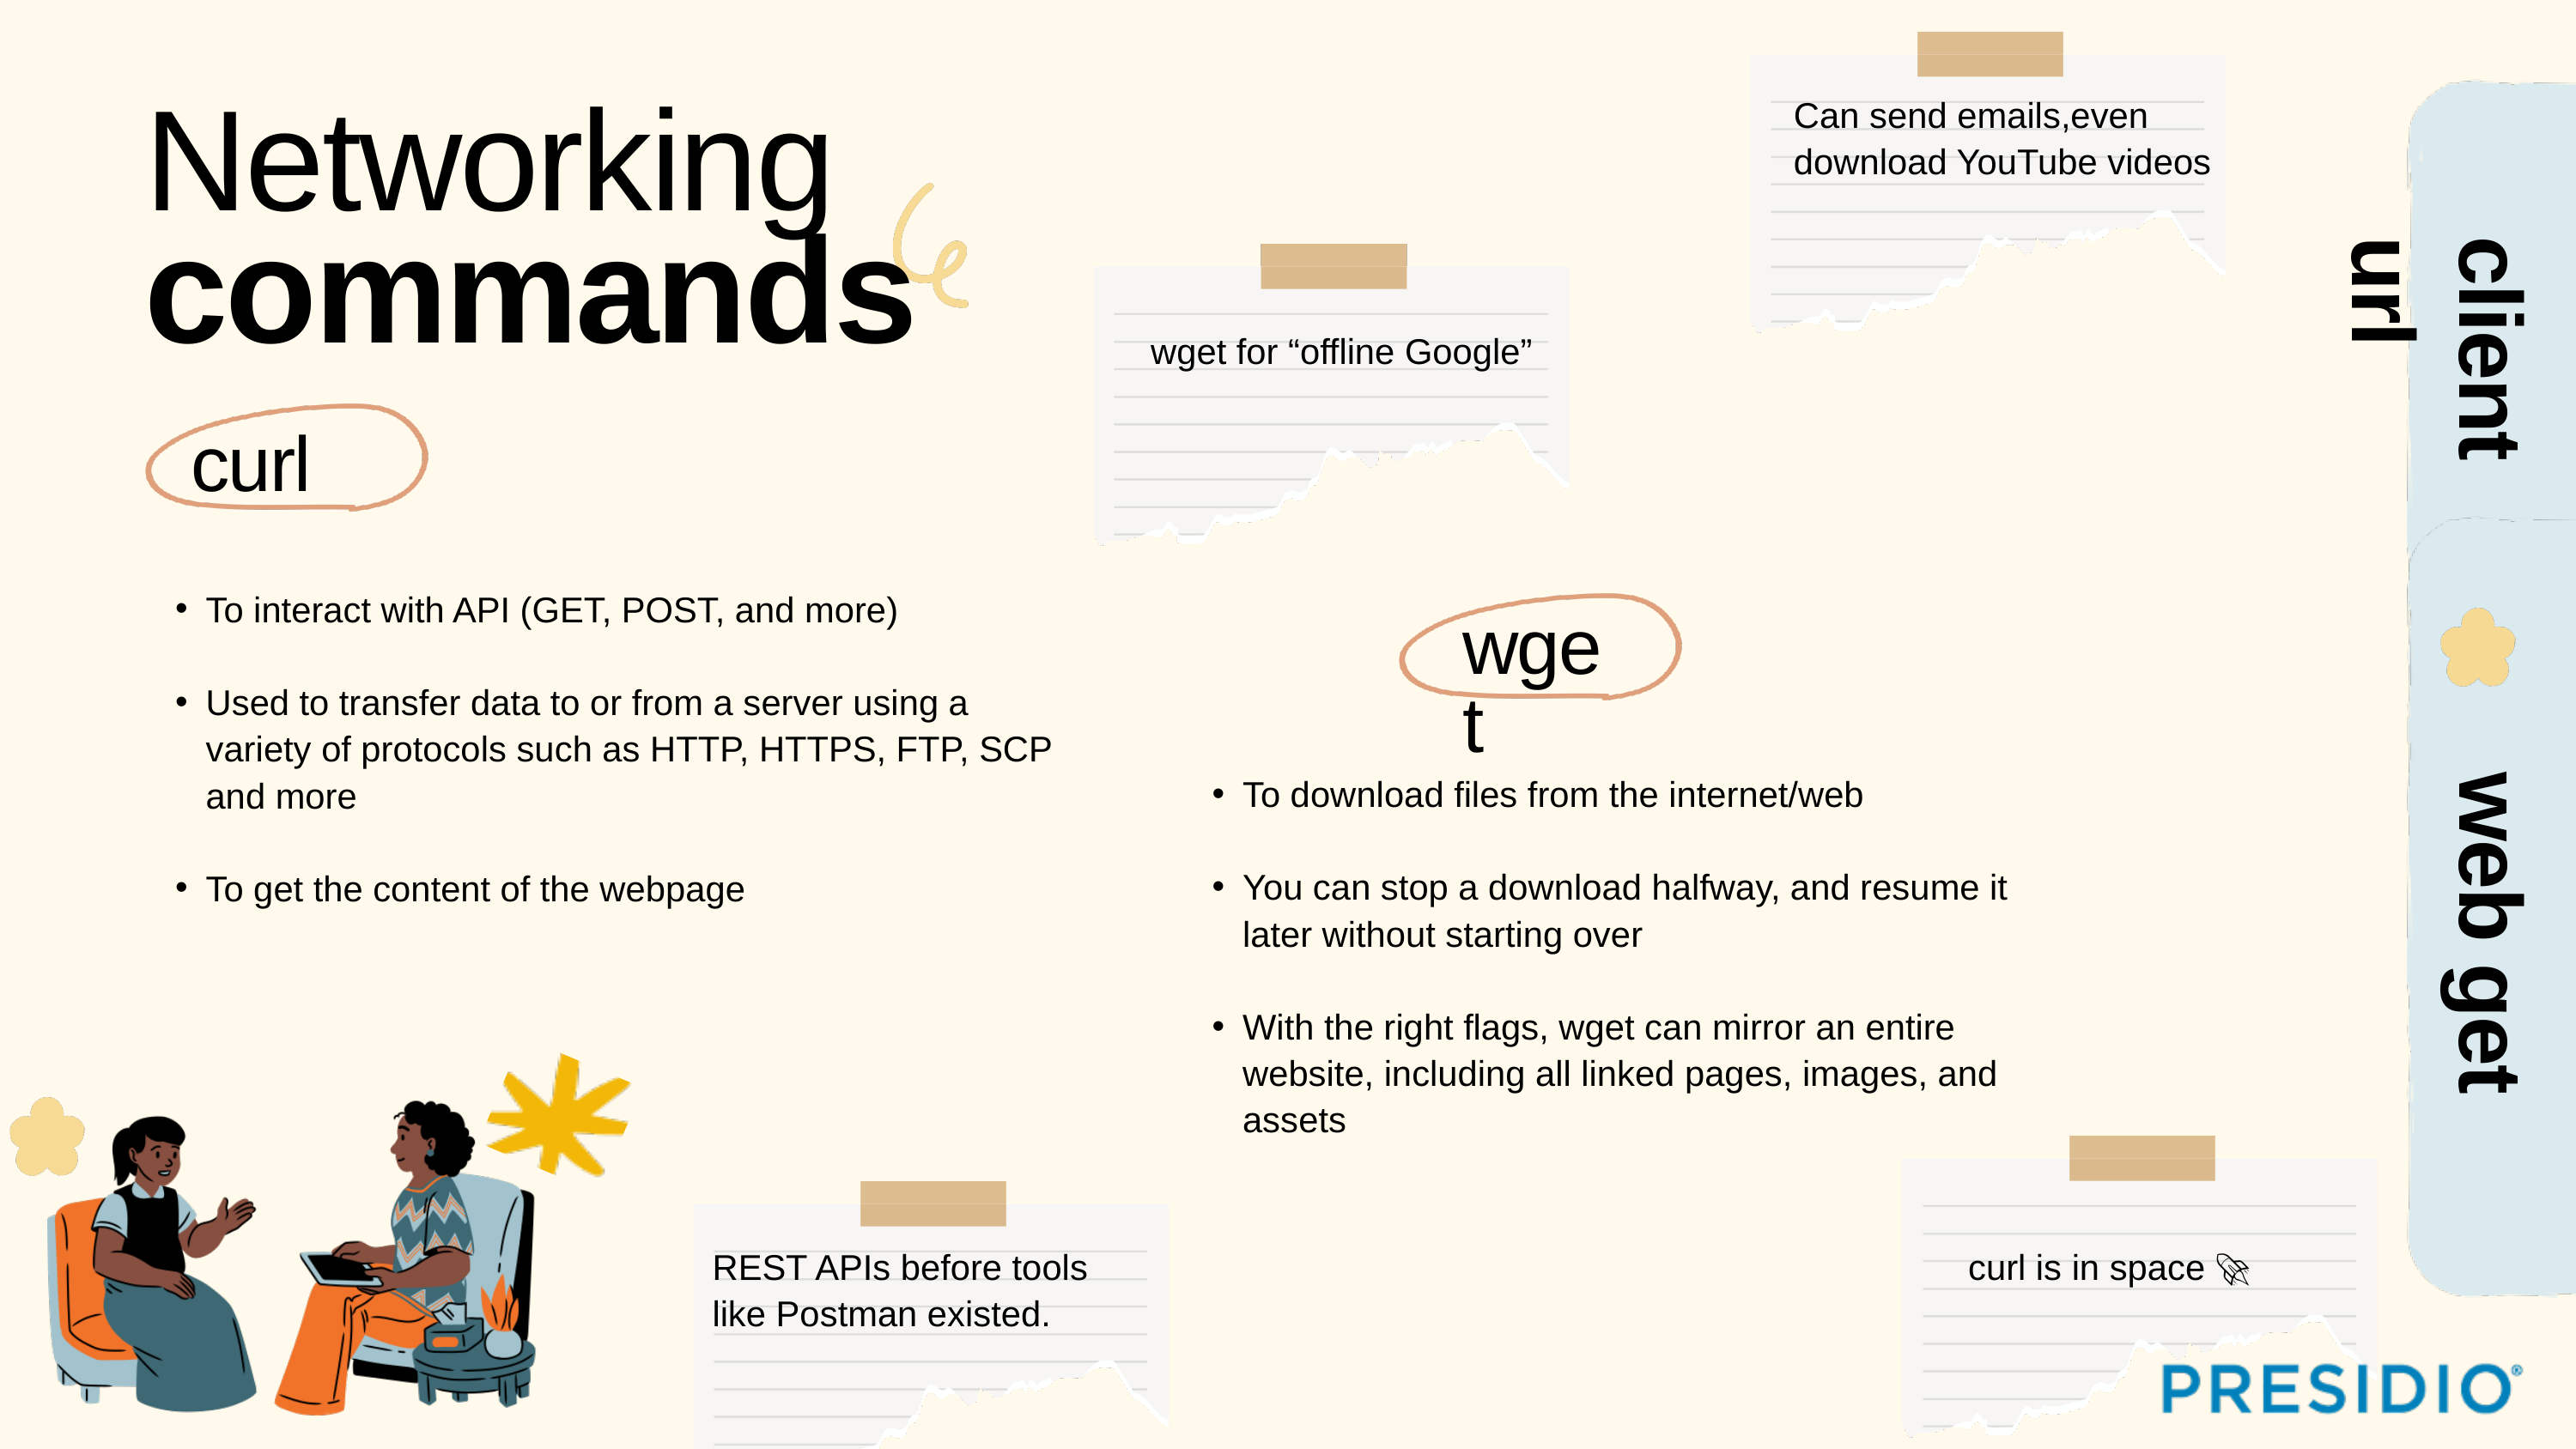

Can send emails,even download YouTube videos
Networking

commands

wget for “offline Google”
client url

curl
To interact with API (GET, POST, and more)

Used to transfer data to or from a server using a variety of protocols such as HTTP, HTTPS, FTP, SCP and more

To get the content of the webpage

wget
To download files from the internet/web

You can stop a download halfway, and resume it later without starting over

With the right flags, wget can mirror an entire website, including all linked pages, images, and assets
web get

REST APIs before tools like Postman existed.
curl is in space 🚀